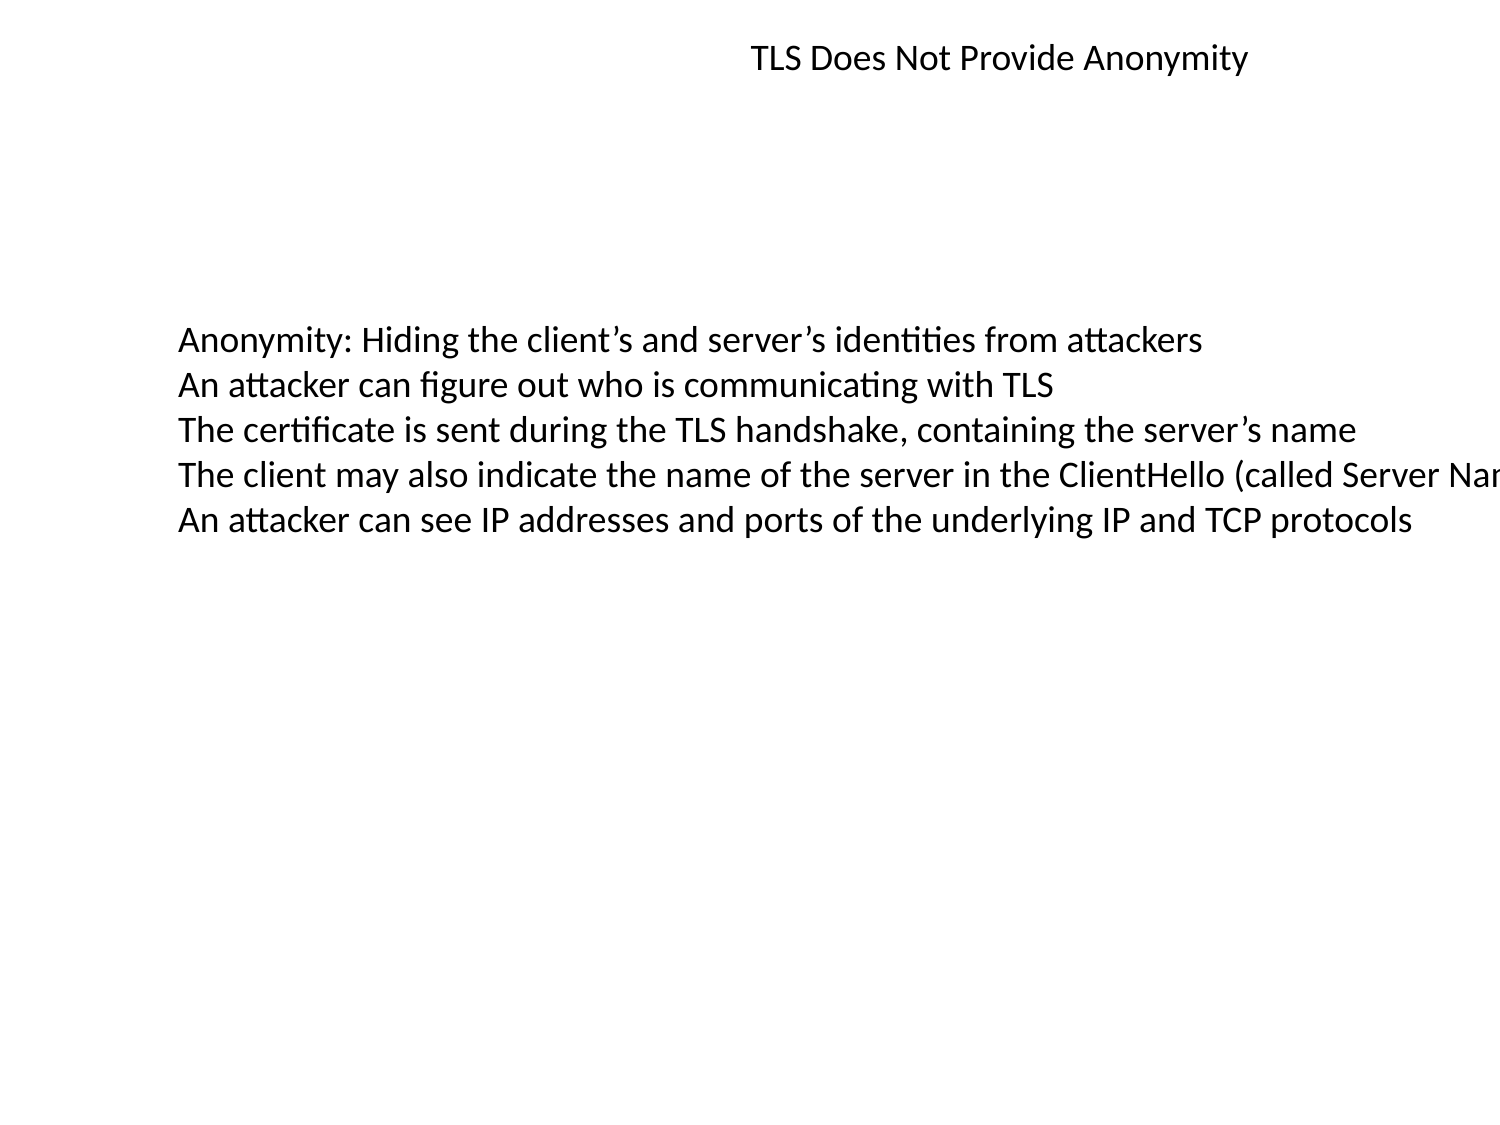

TLS Does Not Provide Anonymity
Anonymity: Hiding the client’s and server’s identities from attackers
An attacker can figure out who is communicating with TLS
The certificate is sent during the TLS handshake, containing the server’s name
The client may also indicate the name of the server in the ClientHello (called Server Name Indication, or SNI)
An attacker can see IP addresses and ports of the underlying IP and TCP protocols